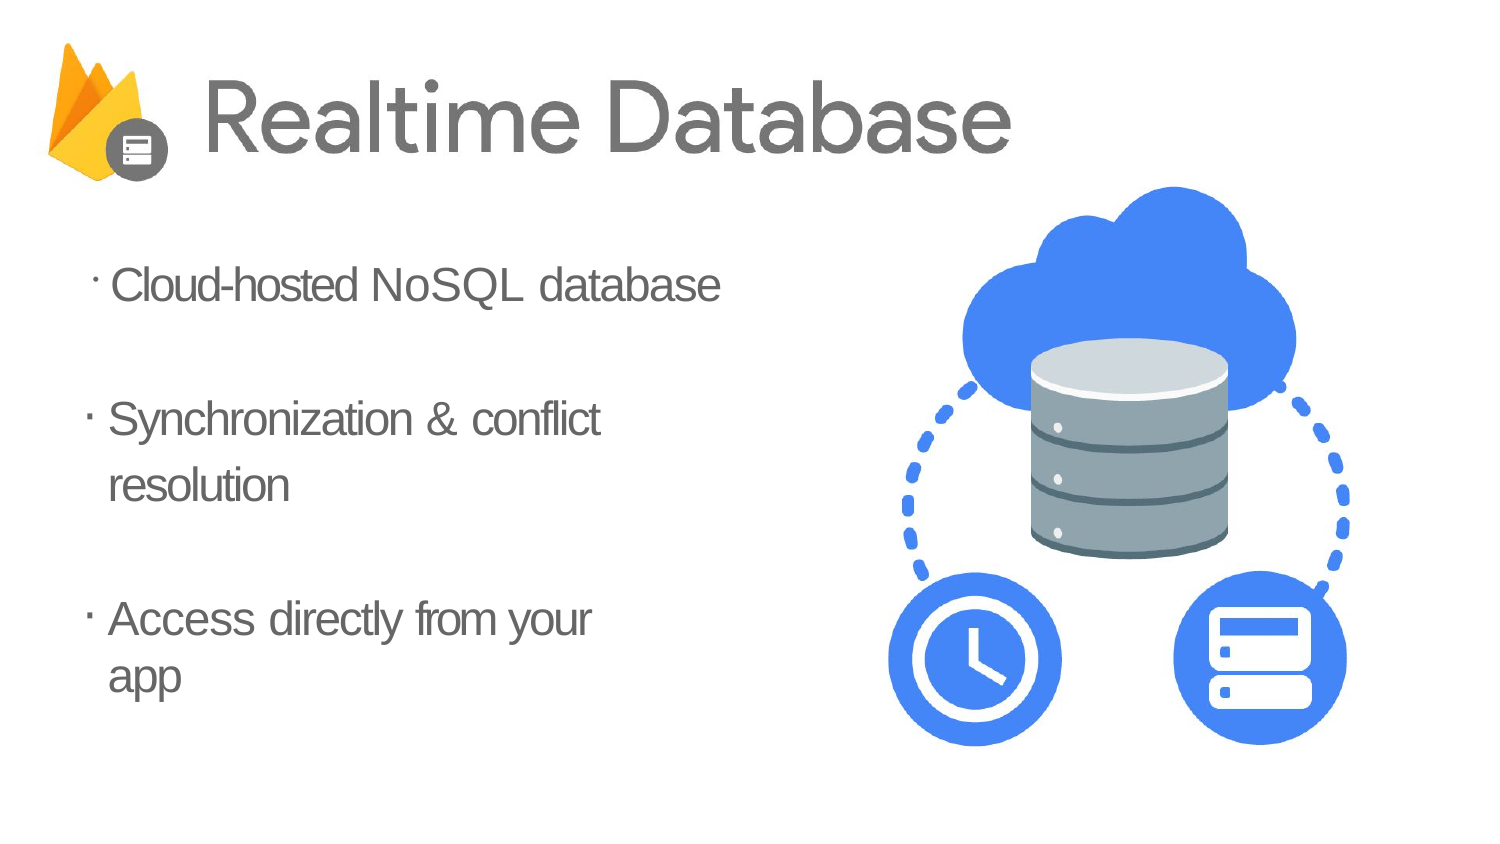

Cloud-hosted NoSQL database

Synchronization & conflict  resolution

Access directly from your app